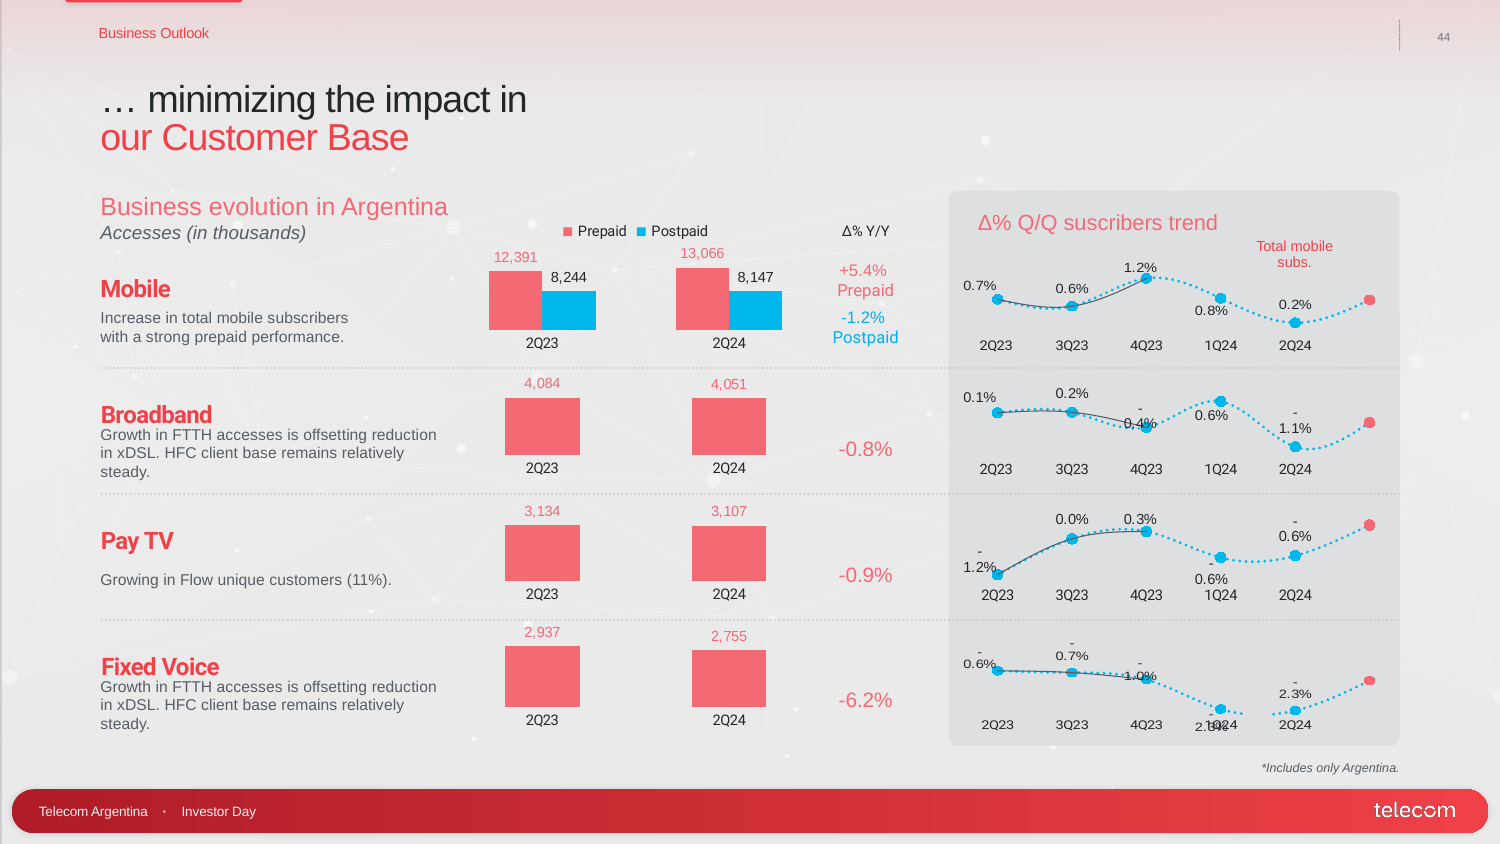

… minimizing the impact in
our Customer Base

### Chart

| Category | Prepaid | Postpaid |
|---|---|---|
| 2Q23 | 12391.0 | 8243.7 |
| 2Q24 | 13065.6 | 8147.0 |
Business evolution in Argentina

Δ% Q/Q suscribers trend
Accesses (in thousands)
Δ% Y/Y
Total mobile subs.
+5.4%
Prepaid

### Chart

| Category | Δ% YoY CPI* | IAS 29 Adjustment |
|---|---|---|
| 2Q23  | 0.007378657669261823 | 0.0 |
| 3Q23 | 0.005900310433742284 | 0.0 |
| 4Q23 | 0.011948924930628824 | 0.0 |
| 1Q24 | 0.007609627390773754 | None |
| 2Q24 | 0.0022869664223414965 | None |
Mobile
-1.2%
Postpaid
Increase in total mobile subscribers with a strong prepaid performance.

### Chart

| Category |  |
|---|---|
| 2Q23 | 4084.0 |
| 2Q24 | 4051.0 |

### Chart

| Category | Δ% YoY CPI* | IAS 29 Adjustment |
|---|---|---|
| 2Q23  | 0.0013469367241292218 | 0.0 |
| 3Q23 | 0.0015493175339507115 | 0.0 |
| 4Q23 | -0.004072645633138694 | 0.0 |
| 1Q24 | 0.005535527695188502 | None |
| 2Q24 | -0.01124054368025773 | None |
Broadband
Growth in FTTH accesses is offsetting reduction in xDSL. HFC client base remains relatively steady.
-0.8%

### Chart

| Category |  |
|---|---|
| 2Q23 | 3134.0 |
| 2Q24 | 3107.0 |

### Chart

| Category | Δ% YoY CPI* | IAS 29 Adjustment |
|---|---|---|
| 2Q23 | -0.012456707938012346 | 0.0 |
| 3Q23 | 0.0003953089998682824 | 0.0 |
| 4Q23 | 0.0030269533113740366 | 0.0 |
| 1Q24 | -0.006323396567298967 | None |
| 2Q24 | -0.005679498256055848 | None |
Pay TV
-0.9%
Growing in Flow unique customers (11%).

### Chart

| Category |  |
|---|---|
| 2Q23 | 2937.0 |
| 2Q24 | 2755.0 |

### Chart

| Category | Δ% YoY CPI* | IAS 29 Adjustment |
|---|---|---|
| 2Q23 | -0.006136069801601529 | 0.0 |
| 3Q23 | -0.006881932076294173 | 0.0 |
| 4Q23 | -0.009962209235540254 | 0.0 |
| 1Q24 | -0.022768928966760305 | None |
| 2Q24 | -0.023422769506451835 | None |
Fixed Voice
Growth in FTTH accesses is offsetting reduction in xDSL. HFC client base remains relatively steady.
-6.2%
*Includes only Argentina.